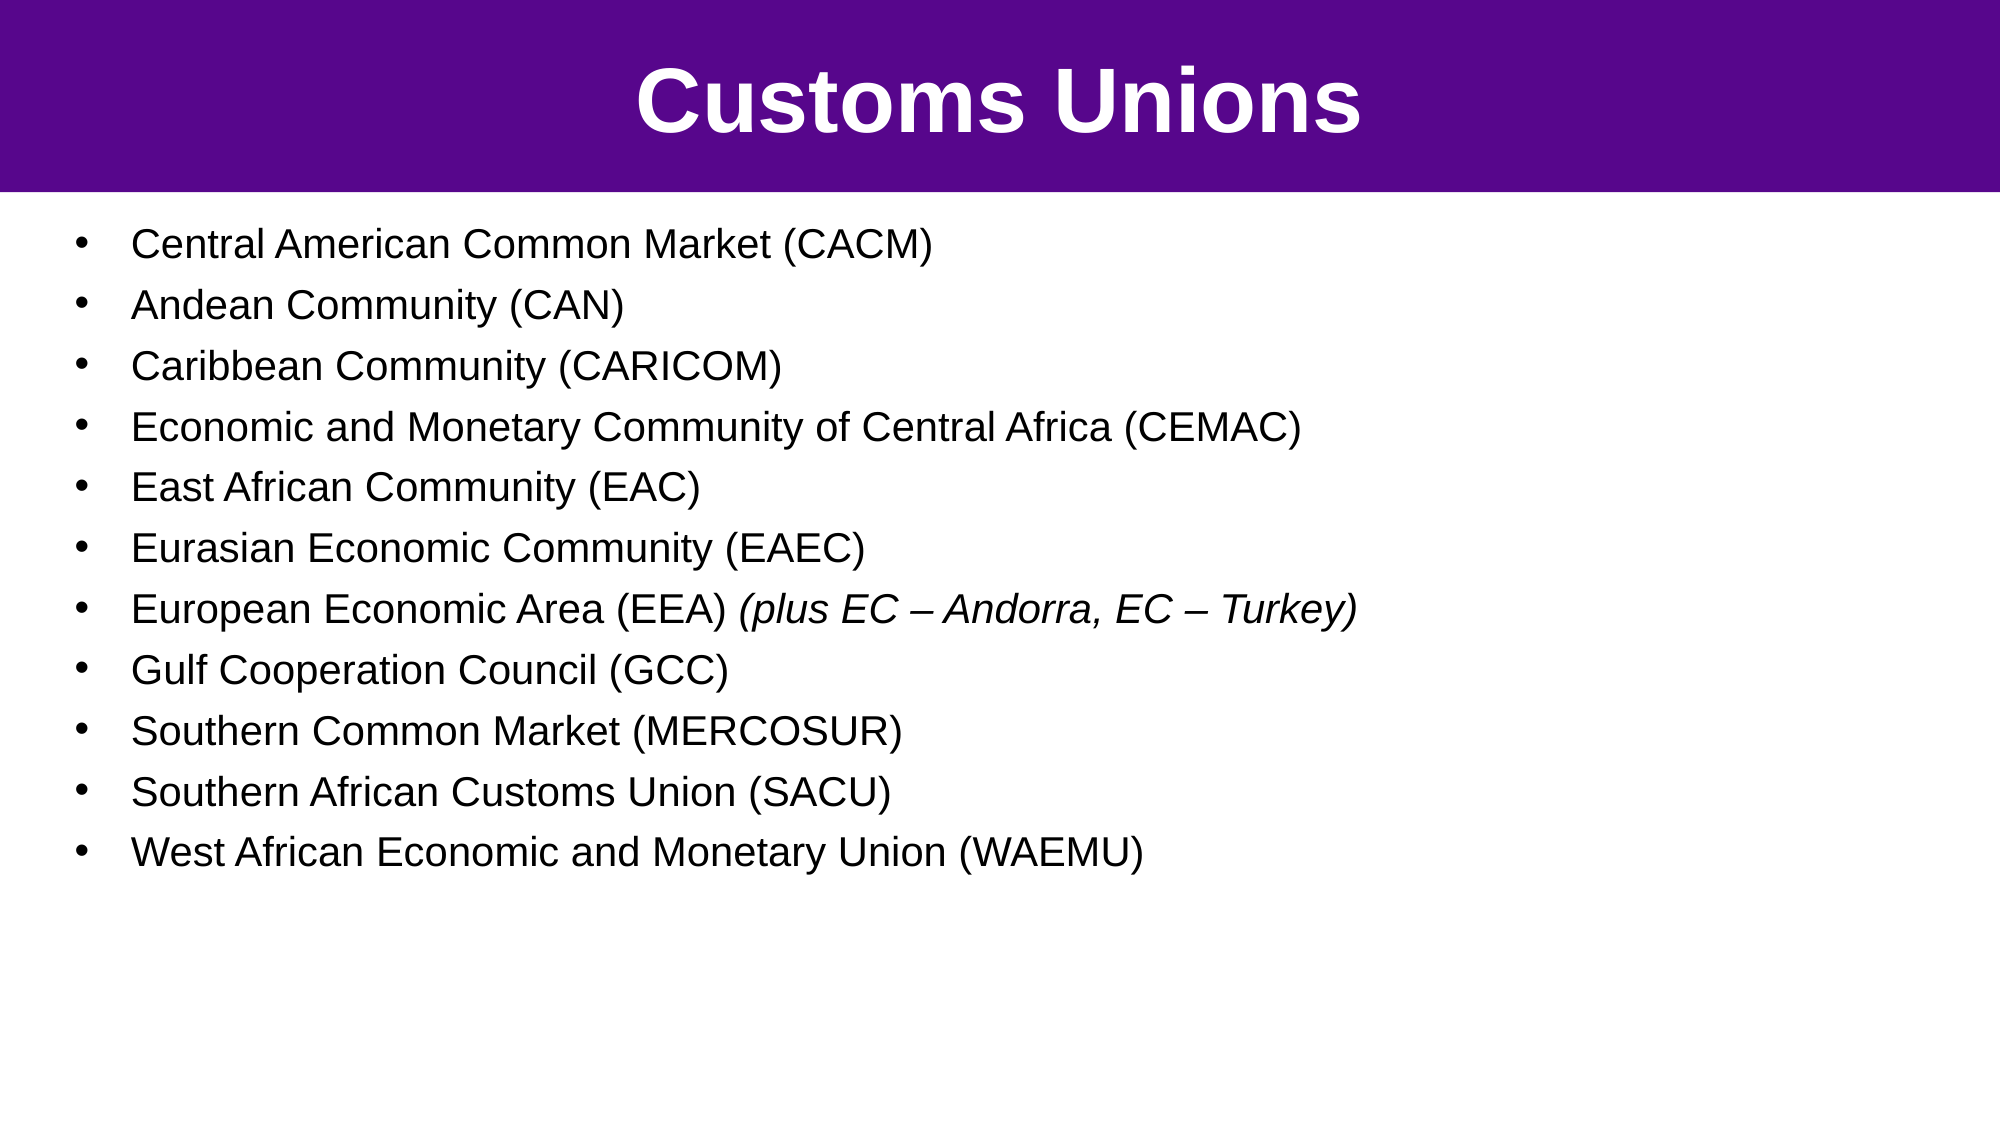

#

35
Customs Unions
Central American Common Market (CACM)
Andean Community (CAN)
Caribbean Community (CARICOM)
Economic and Monetary Community of Central Africa (CEMAC)
East African Community (EAC)
Eurasian Economic Community (EAEC)
European Economic Area (EEA) (plus EC – Andorra, EC – Turkey)
Gulf Cooperation Council (GCC)
Southern Common Market (MERCOSUR)
Southern African Customs Union (SACU)
West African Economic and Monetary Union (WAEMU)